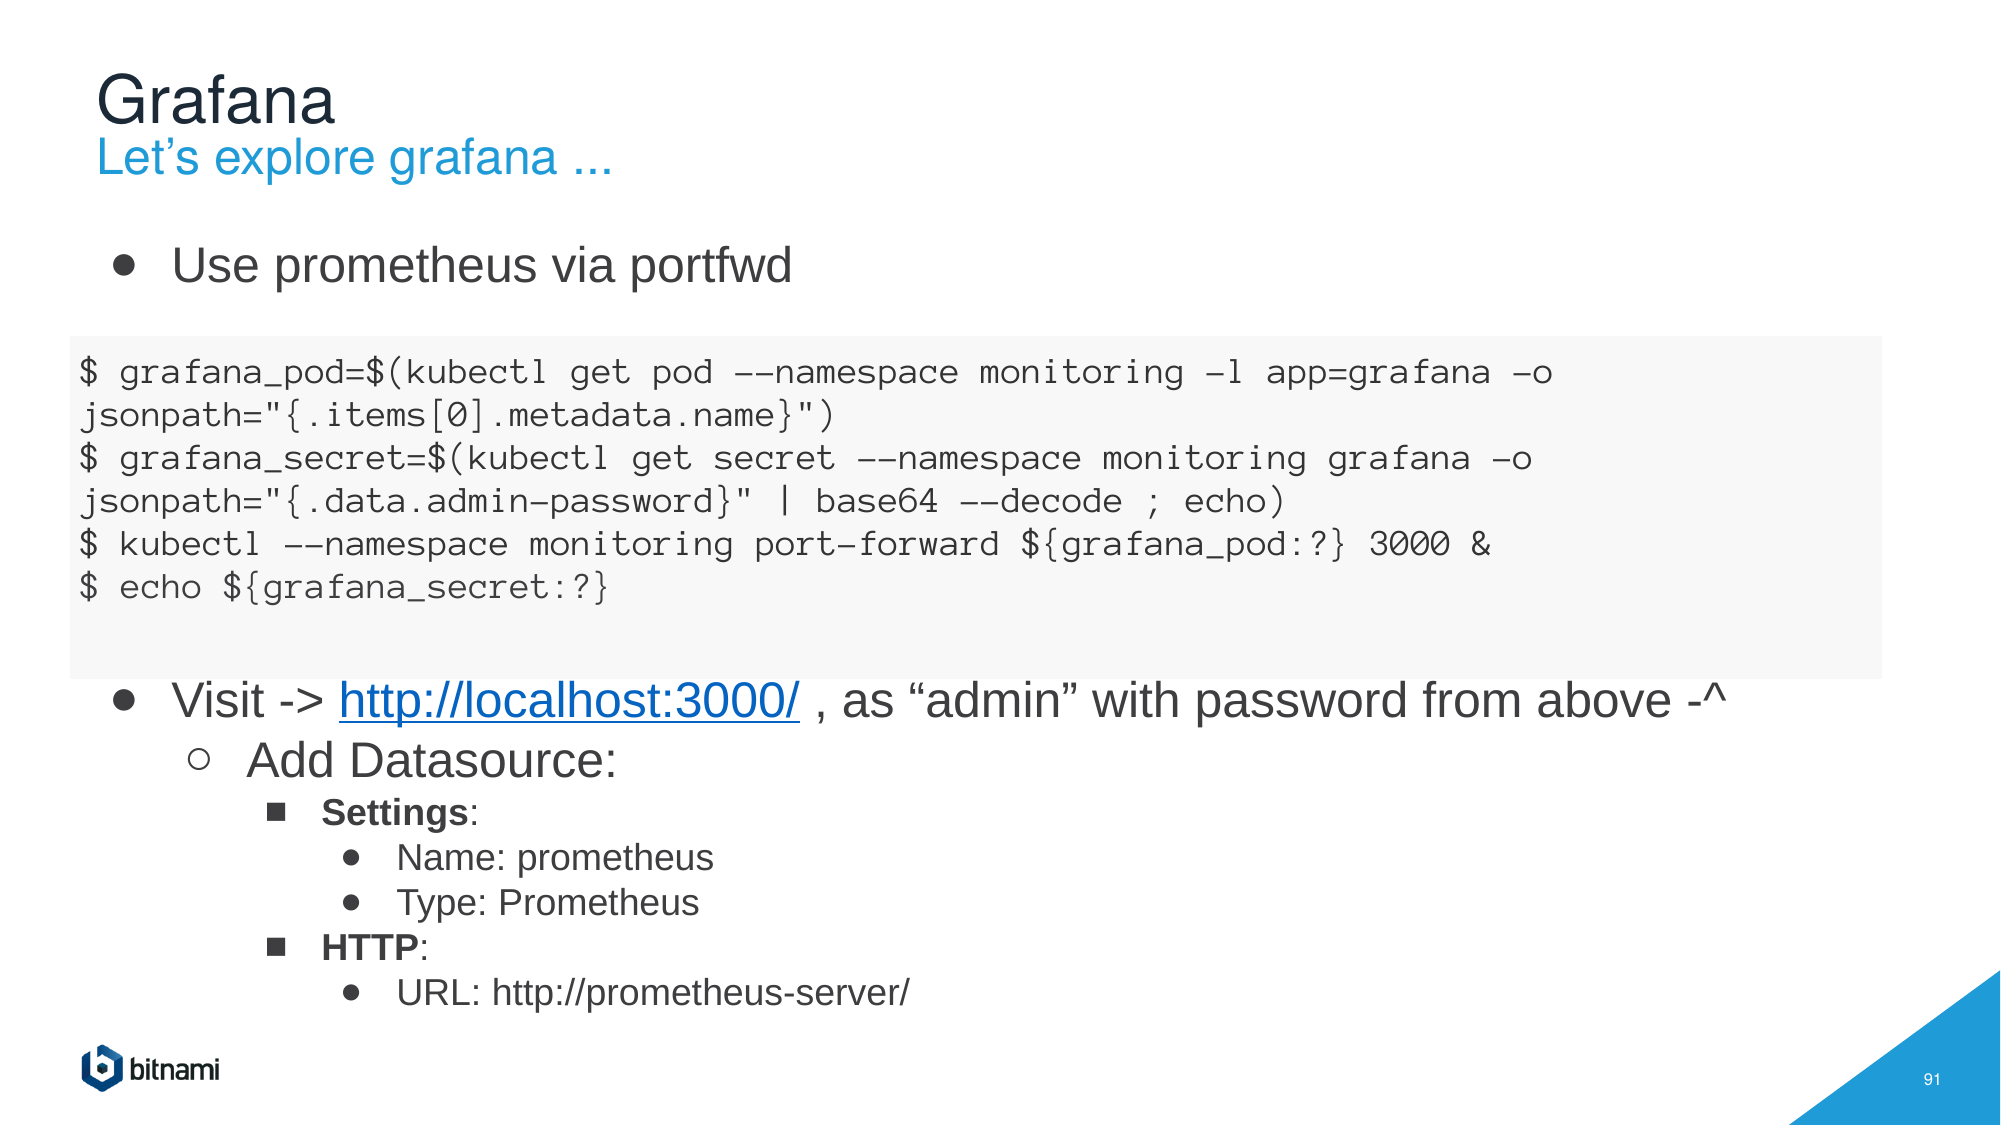

# Grafana
Let’s explore grafana ...
Use prometheus via portfwd

Visit -> http://localhost:3000/ , as “admin” with password from above -^
Add Datasource:
Settings:
Name: prometheus
Type: Prometheus
HTTP:
URL: http://prometheus-server/
| $ grafana\_pod=$(kubectl get pod --namespace monitoring -l app=grafana -o jsonpath="{.items[0].metadata.name}") $ grafana\_secret=$(kubectl get secret --namespace monitoring grafana -o jsonpath="{.data.admin-password}" | base64 --decode ; echo) $ kubectl --namespace monitoring port-forward ${grafana\_pod:?} 3000 & $ echo ${grafana\_secret:?} |
| --- |
91